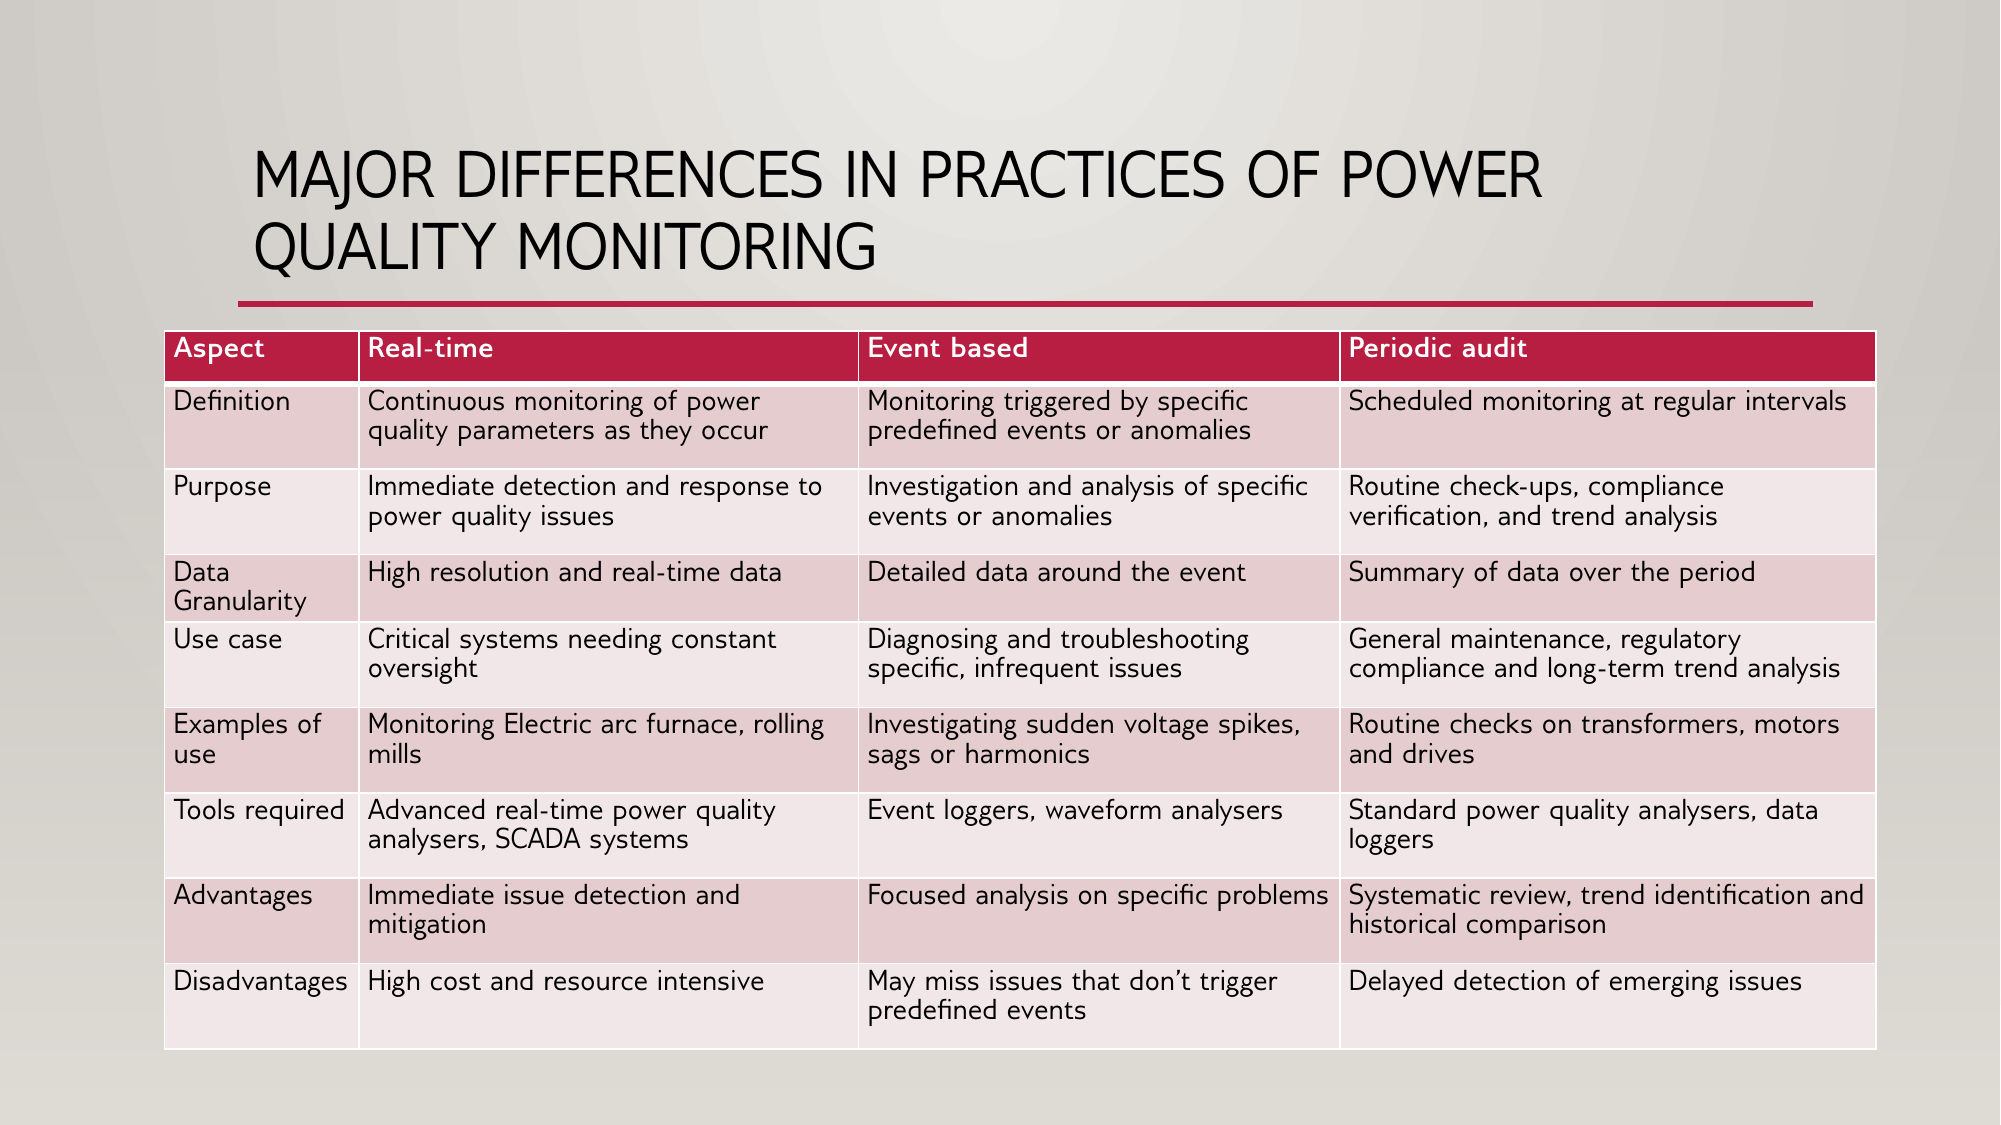

# Major differences in practices of power quality monitoring
| Aspect | Real-time | Event based | Periodic audit |
| --- | --- | --- | --- |
| Definition | Continuous monitoring of power quality parameters as they occur | Monitoring triggered by specific predefined events or anomalies | Scheduled monitoring at regular intervals |
| Purpose | Immediate detection and response to power quality issues | Investigation and analysis of specific events or anomalies | Routine check-ups, compliance verification, and trend analysis |
| Data Granularity | High resolution and real-time data | Detailed data around the event | Summary of data over the period |
| Use case | Critical systems needing constant oversight | Diagnosing and troubleshooting specific, infrequent issues | General maintenance, regulatory compliance and long-term trend analysis |
| Examples of use | Monitoring Electric arc furnace, rolling mills | Investigating sudden voltage spikes, sags or harmonics | Routine checks on transformers, motors and drives |
| Tools required | Advanced real-time power quality analysers, SCADA systems | Event loggers, waveform analysers | Standard power quality analysers, data loggers |
| Advantages | Immediate issue detection and mitigation | Focused analysis on specific problems | Systematic review, trend identification and historical comparison |
| Disadvantages | High cost and resource intensive | May miss issues that don’t trigger predefined events | Delayed detection of emerging issues |